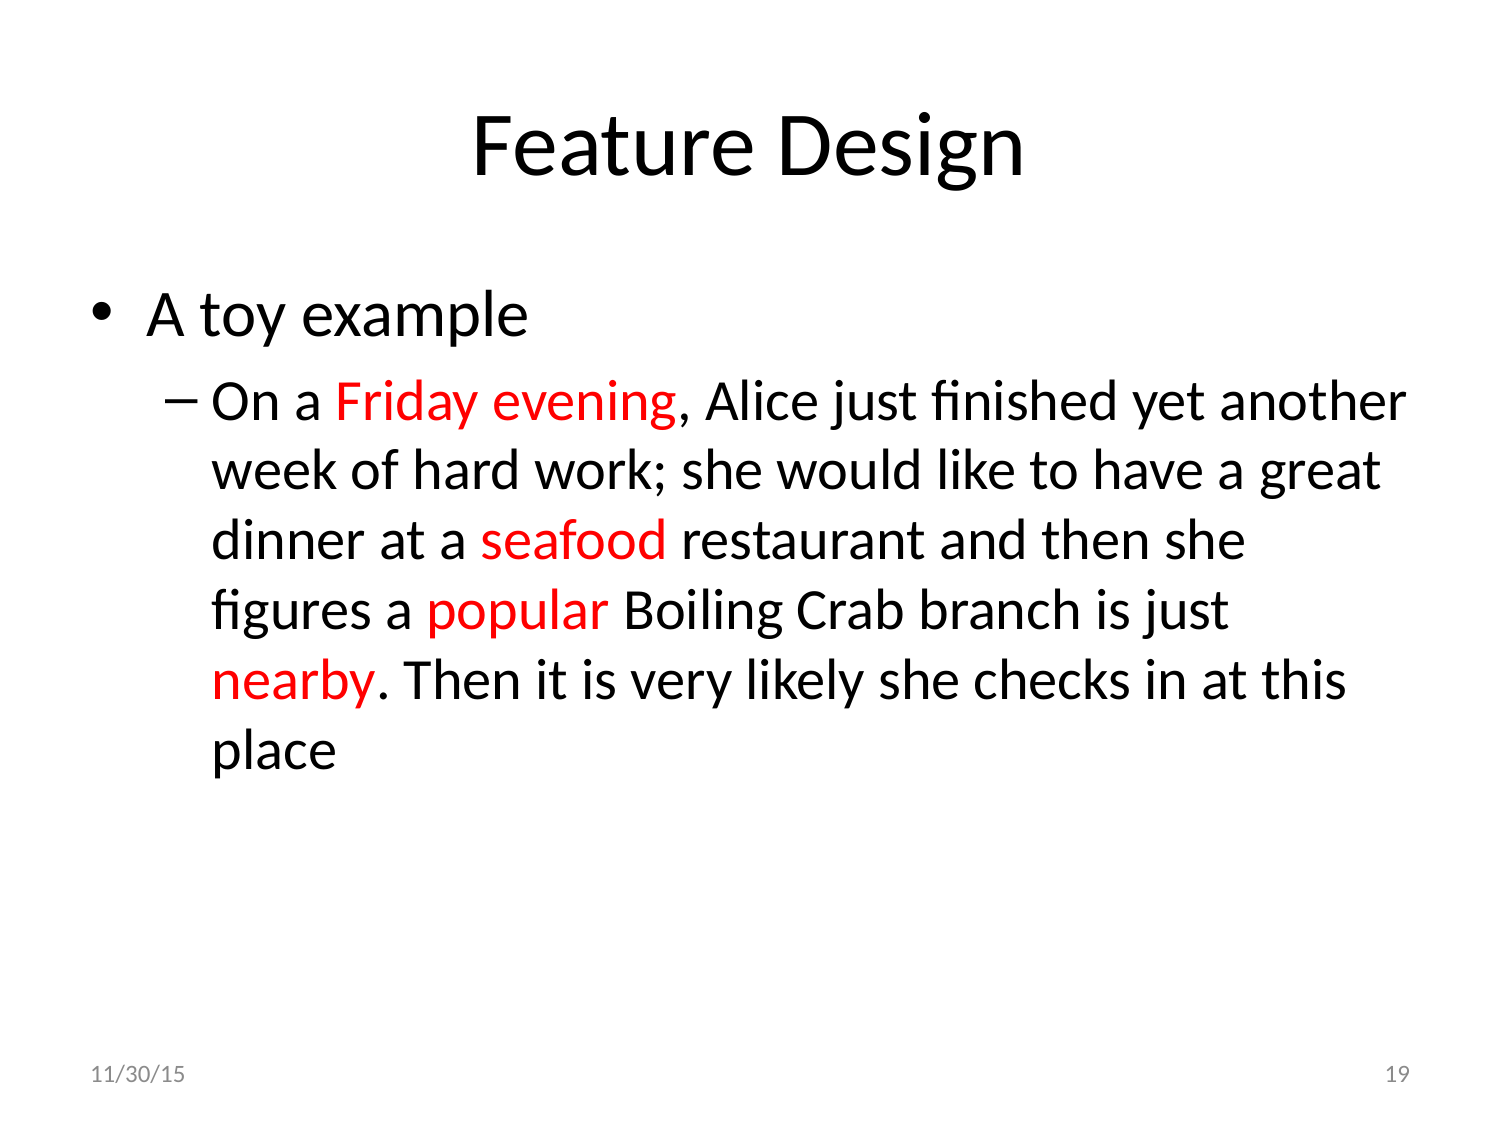

# Feature Design
A toy example
On a Friday evening, Alice just finished yet another week of hard work; she would like to have a great dinner at a seafood restaurant and then she figures a popular Boiling Crab branch is just nearby. Then it is very likely she checks in at this place
11/30/15
19